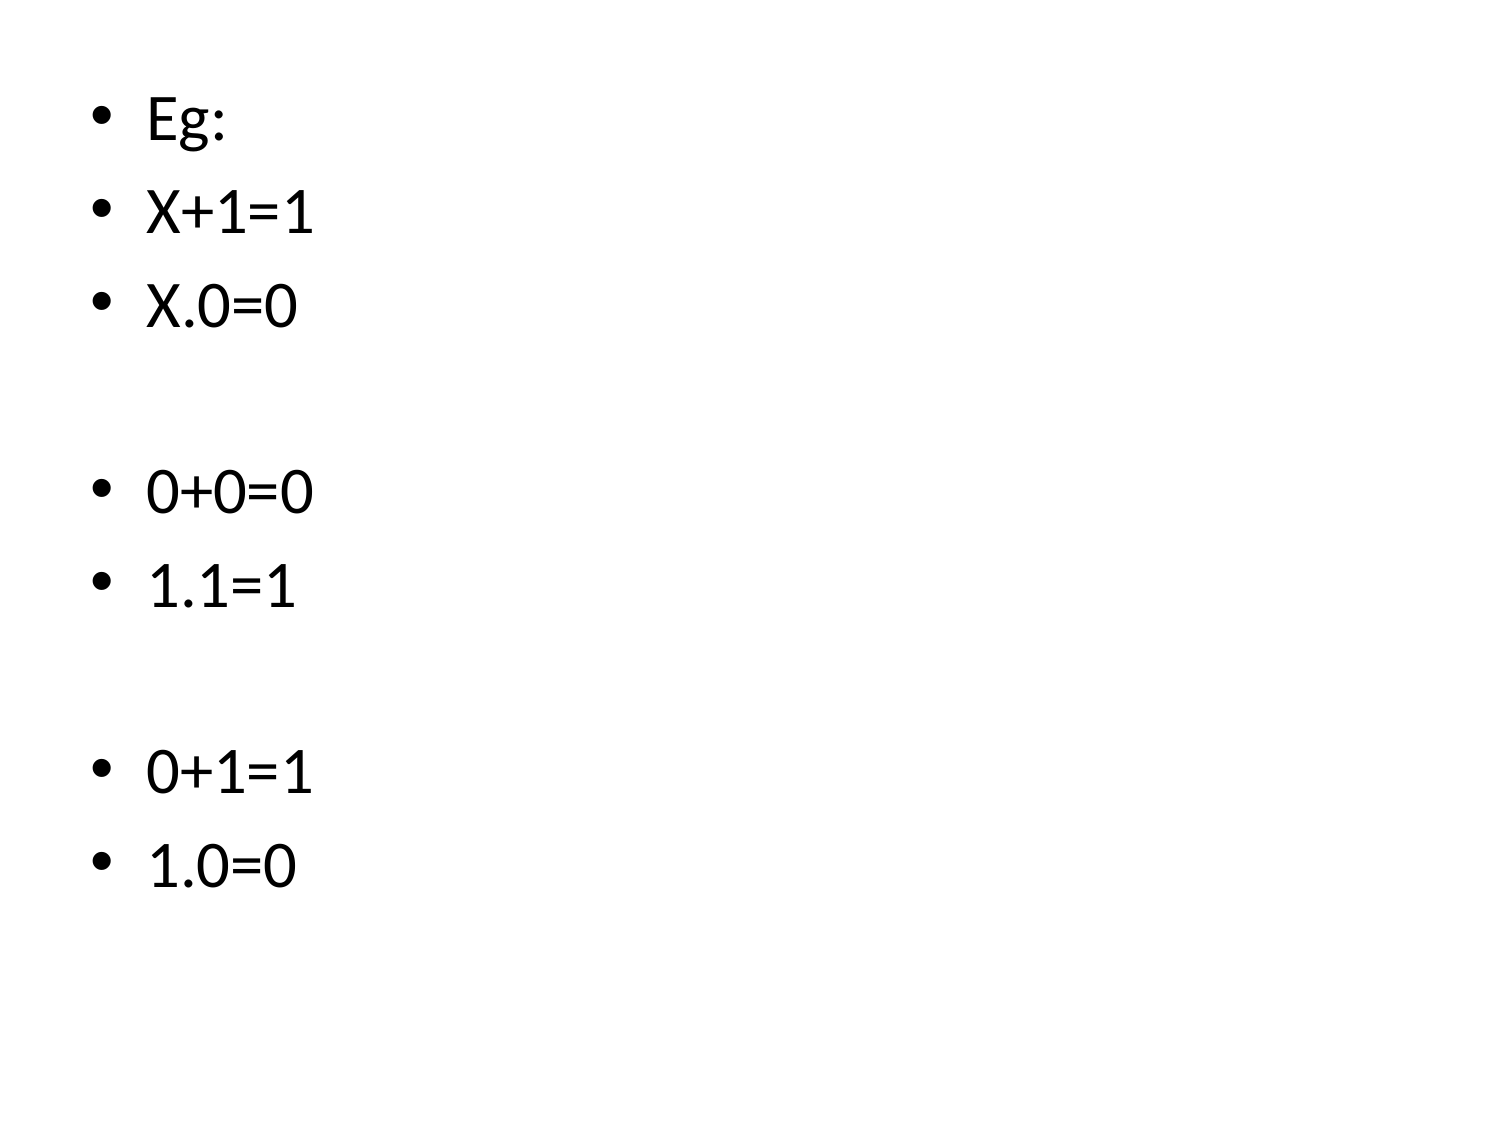

Eg:
X+1=1
X.0=0

0+0=0
1.1=1

0+1=1
1.0=0